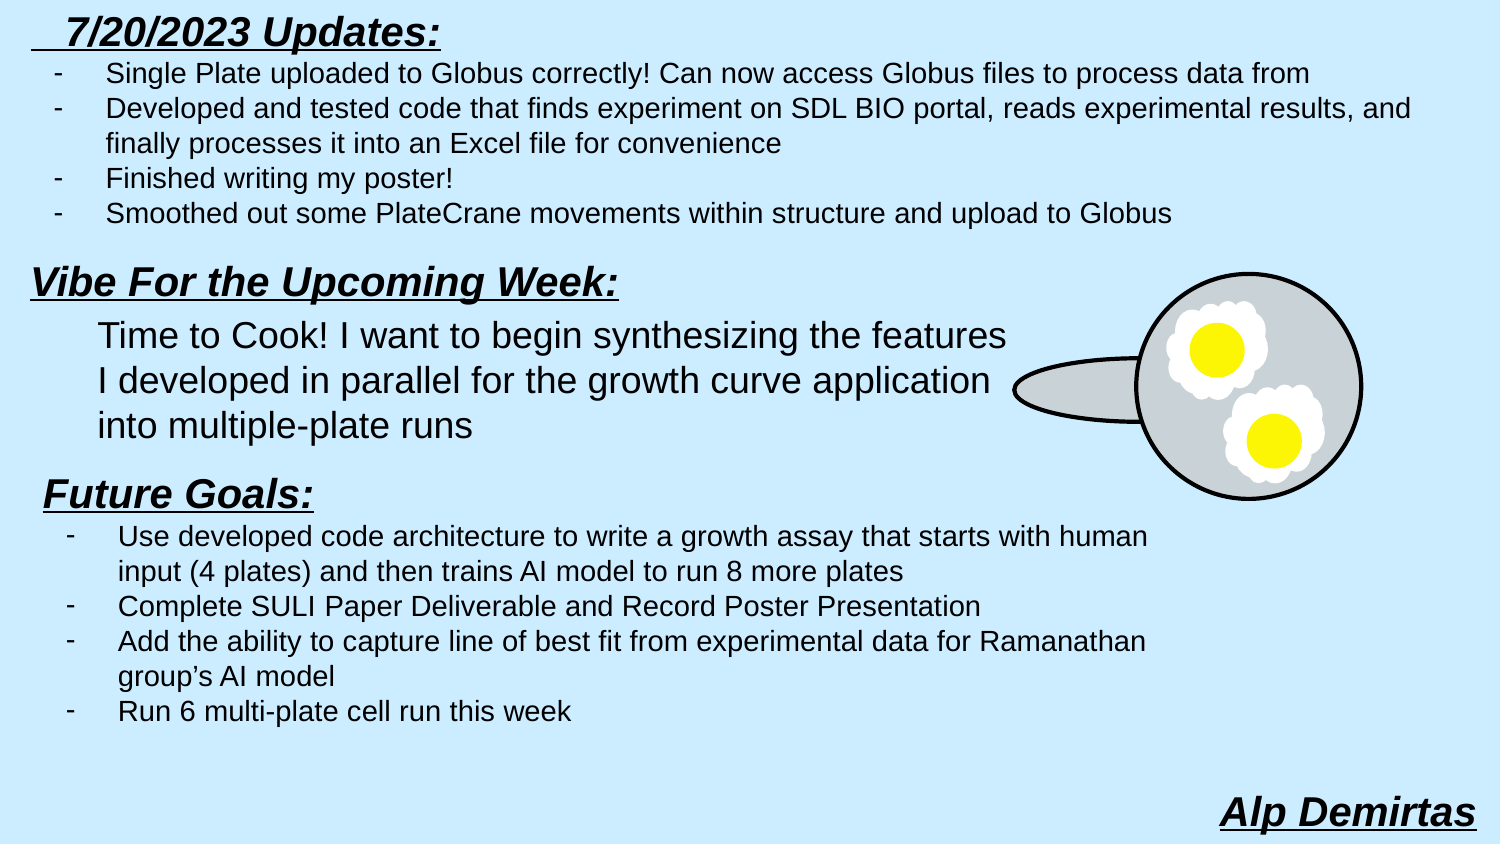

7/20/2023 Updates:
Single Plate uploaded to Globus correctly! Can now access Globus files to process data from
Developed and tested code that finds experiment on SDL BIO portal, reads experimental results, and finally processes it into an Excel file for convenience
Finished writing my poster!
Smoothed out some PlateCrane movements within structure and upload to Globus
Vibe For the Upcoming Week:

Time to Cook! I want to begin synthesizing the features I developed in parallel for the growth curve application into multiple-plate runs

Future Goals:
Use developed code architecture to write a growth assay that starts with human input (4 plates) and then trains AI model to run 8 more plates
Complete SULI Paper Deliverable and Record Poster Presentation
Add the ability to capture line of best fit from experimental data for Ramanathan group’s AI model
Run 6 multi-plate cell run this week
Alp Demirtas